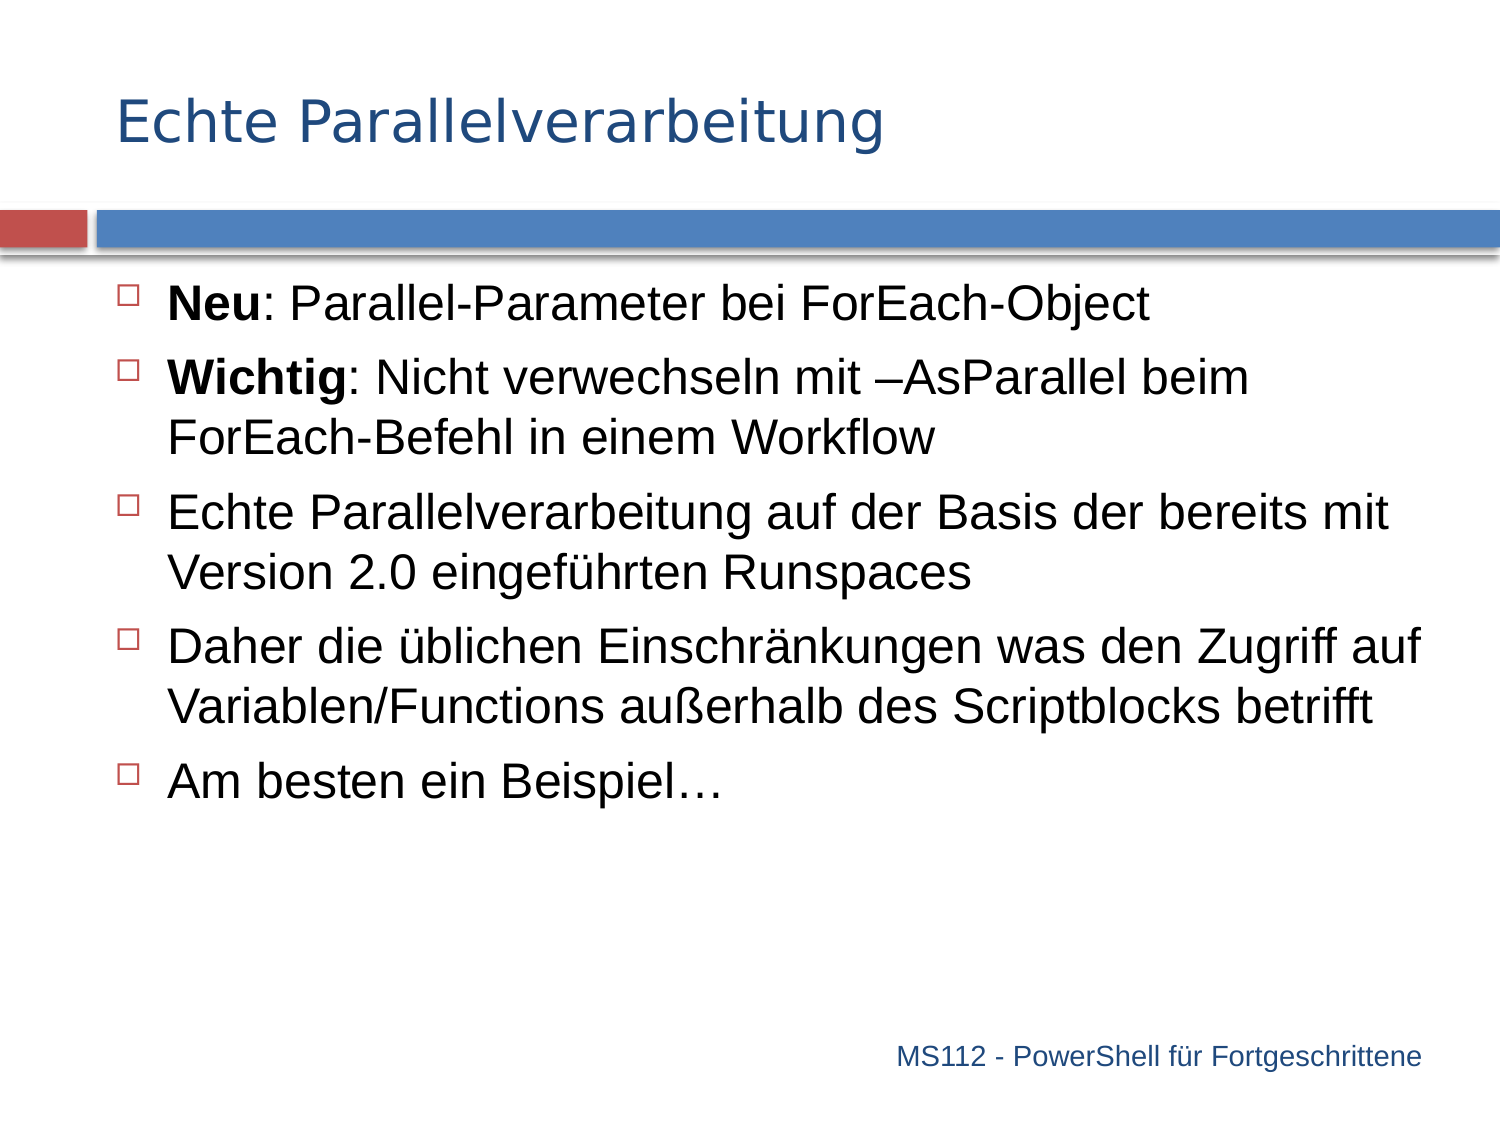

# Echte Parallelverarbeitung
Neu: Parallel-Parameter bei ForEach-Object
Wichtig: Nicht verwechseln mit –AsParallel beim ForEach-Befehl in einem Workflow
Echte Parallelverarbeitung auf der Basis der bereits mit Version 2.0 eingeführten Runspaces
Daher die üblichen Einschränkungen was den Zugriff auf Variablen/Functions außerhalb des Scriptblocks betrifft
Am besten ein Beispiel…
MS112 - PowerShell für Fortgeschrittene